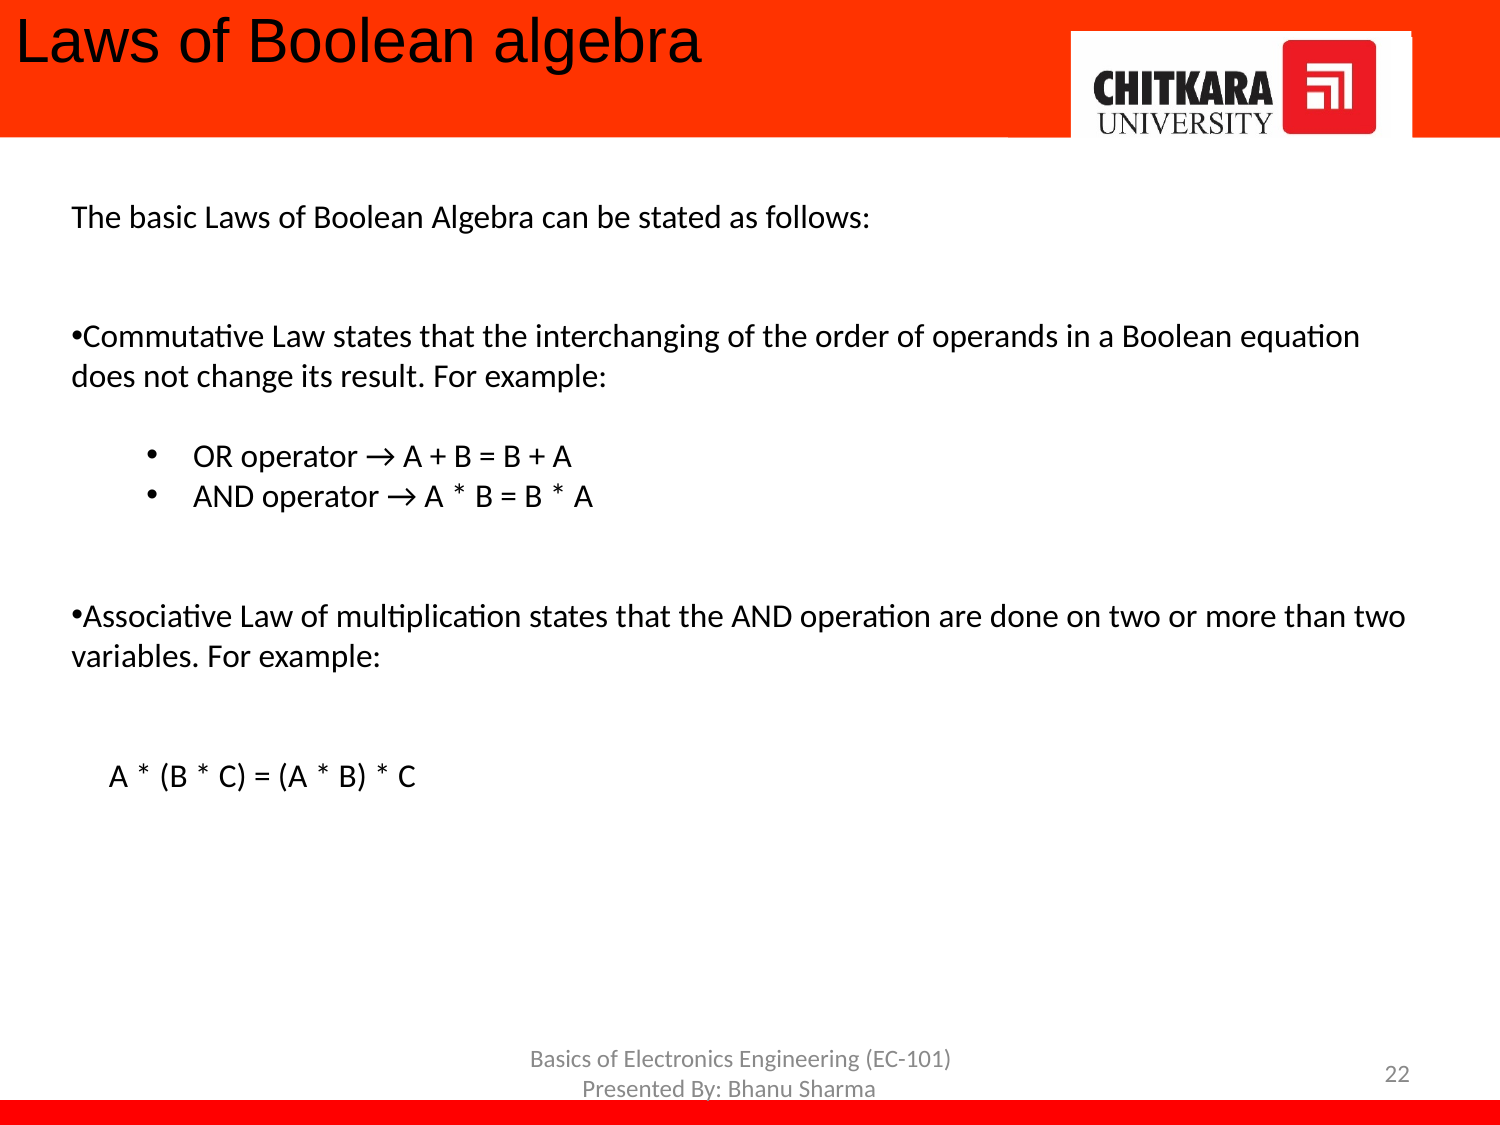

# Laws of Boolean algebra
The basic Laws of Boolean Algebra can be stated as follows:

Commutative Law states that the interchanging of the order of operands in a Boolean equation does not change its result. For example:

OR operator → A + B = B + A
AND operator → A * B = B * A

Associative Law of multiplication states that the AND operation are done on two or more than two variables. For example:

     A * (B * C) = (A * B) * C
Basics of Electronics Engineering (EC-101)          Presented By: Bhanu Sharma
22